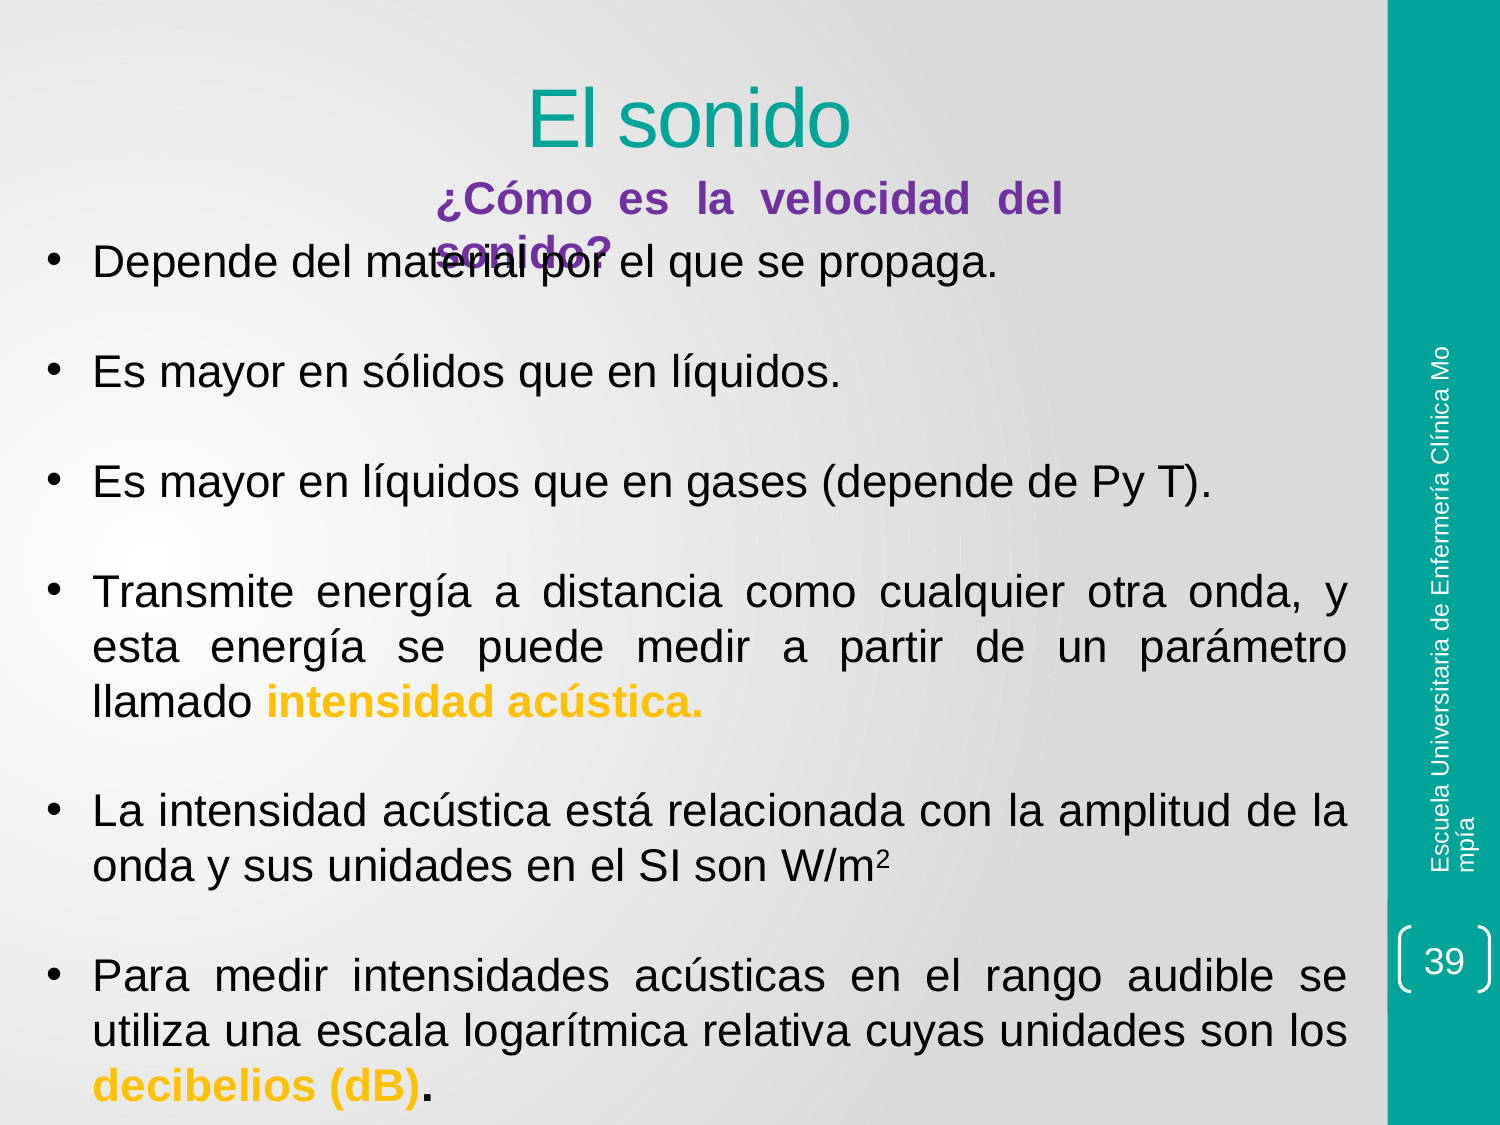

El sonido
¿Cómo es la velocidad del sonido?

Depende del material por el que se propaga.

Es mayor en sólidos que en líquidos.

Es mayor en líquidos que en gases (depende de Py T).

Transmite energía a distancia como cualquier otra onda, y esta energía se puede medir a partir de un parámetro llamado intensidad acústica.

La intensidad acústica está relacionada con la amplitud de la onda y sus unidades en el SI son W/m2

Para medir intensidades acústicas en el rango audible se utiliza una escala logarítmica relativa cuyas unidades son los decibelios (dB).

Escuela Universitaria de Enfermería Clínica Mompía
39